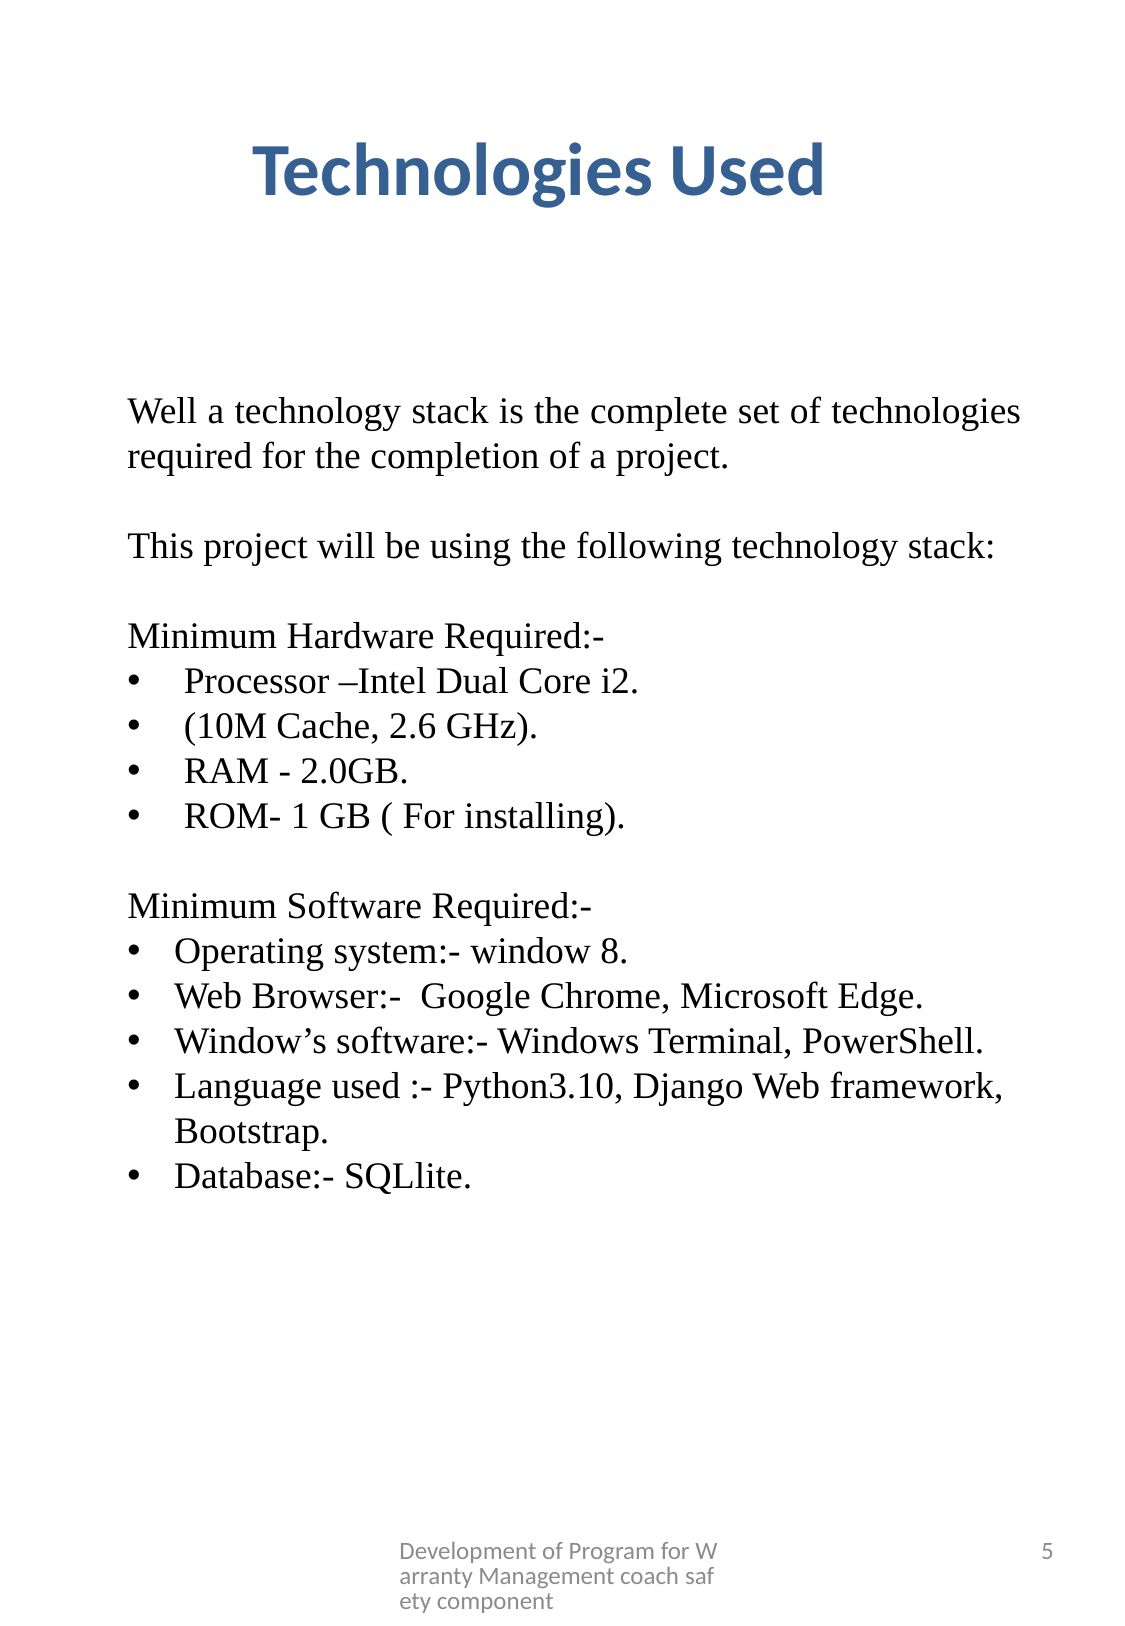

Technologies Used
Well a technology stack is the complete set of technologies required for the completion of a project.

This project will be using the following technology stack:

Minimum Hardware Required:-
 Processor –Intel Dual Core i2.
 (10M Cache, 2.6 GHz).
 RAM - 2.0GB.
 ROM- 1 GB ( For installing).

Minimum Software Required:-
Operating system:- window 8.
Web Browser:-  Google Chrome, Microsoft Edge.
Window’s software:- Windows Terminal, PowerShell.
Language used :- Python3.10, Django Web framework, Bootstrap.
Database:- SQLlite.
Development of Program for Warranty Management coach safety component
5